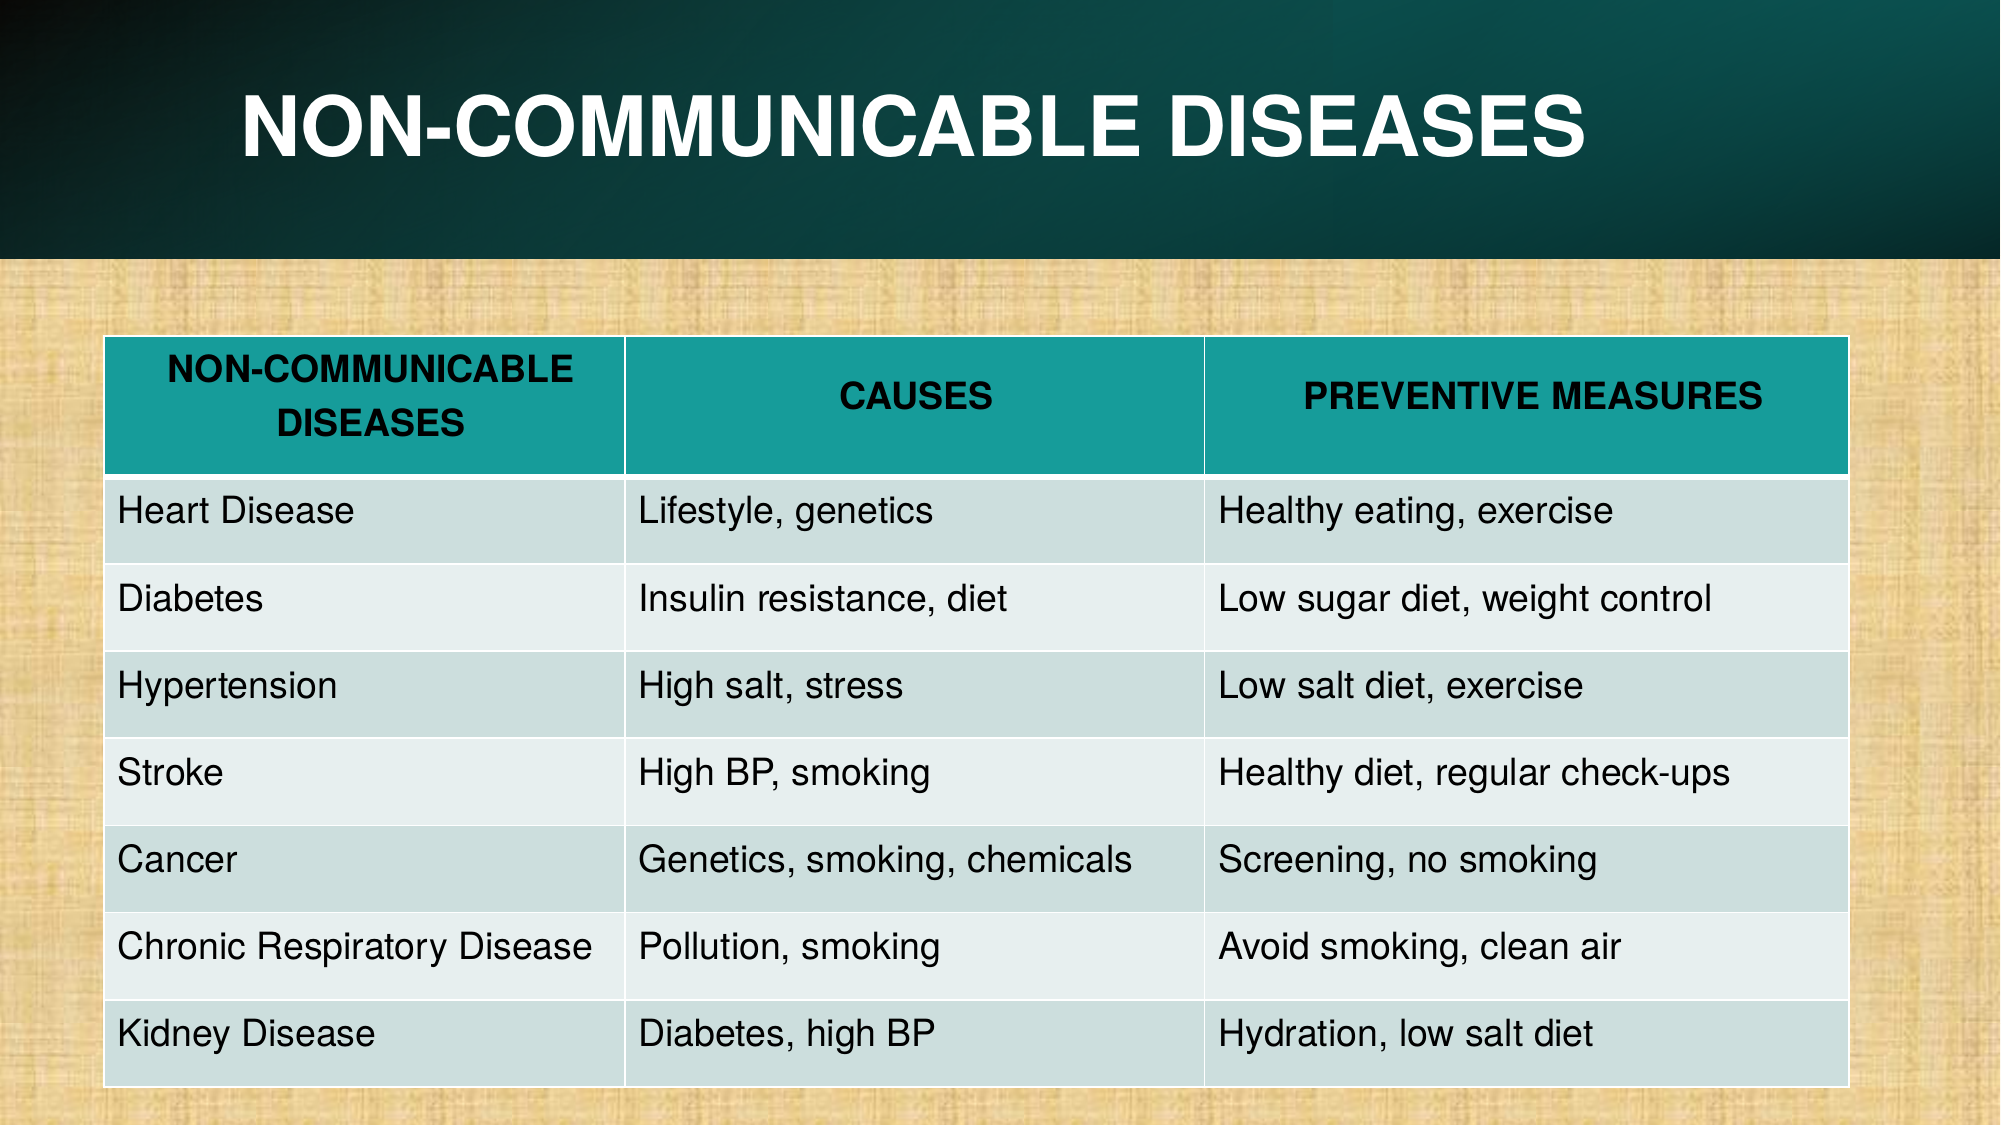

# NON-COMMUNICABLE DISEASES
| NON-COMMUNICABLE DISEASES | CAUSES | PREVENTIVE MEASURES |
| --- | --- | --- |
| Heart Disease | Lifestyle, genetics | Healthy eating, exercise |
| Diabetes | Insulin resistance, diet | Low sugar diet, weight control |
| Hypertension | High salt, stress | Low salt diet, exercise |
| Stroke | High BP, smoking | Healthy diet, regular check-ups |
| Cancer | Genetics, smoking, chemicals | Screening, no smoking |
| Chronic Respiratory Disease | Pollution, smoking | Avoid smoking, clean air |
| Kidney Disease | Diabetes, high BP | Hydration, low salt diet |